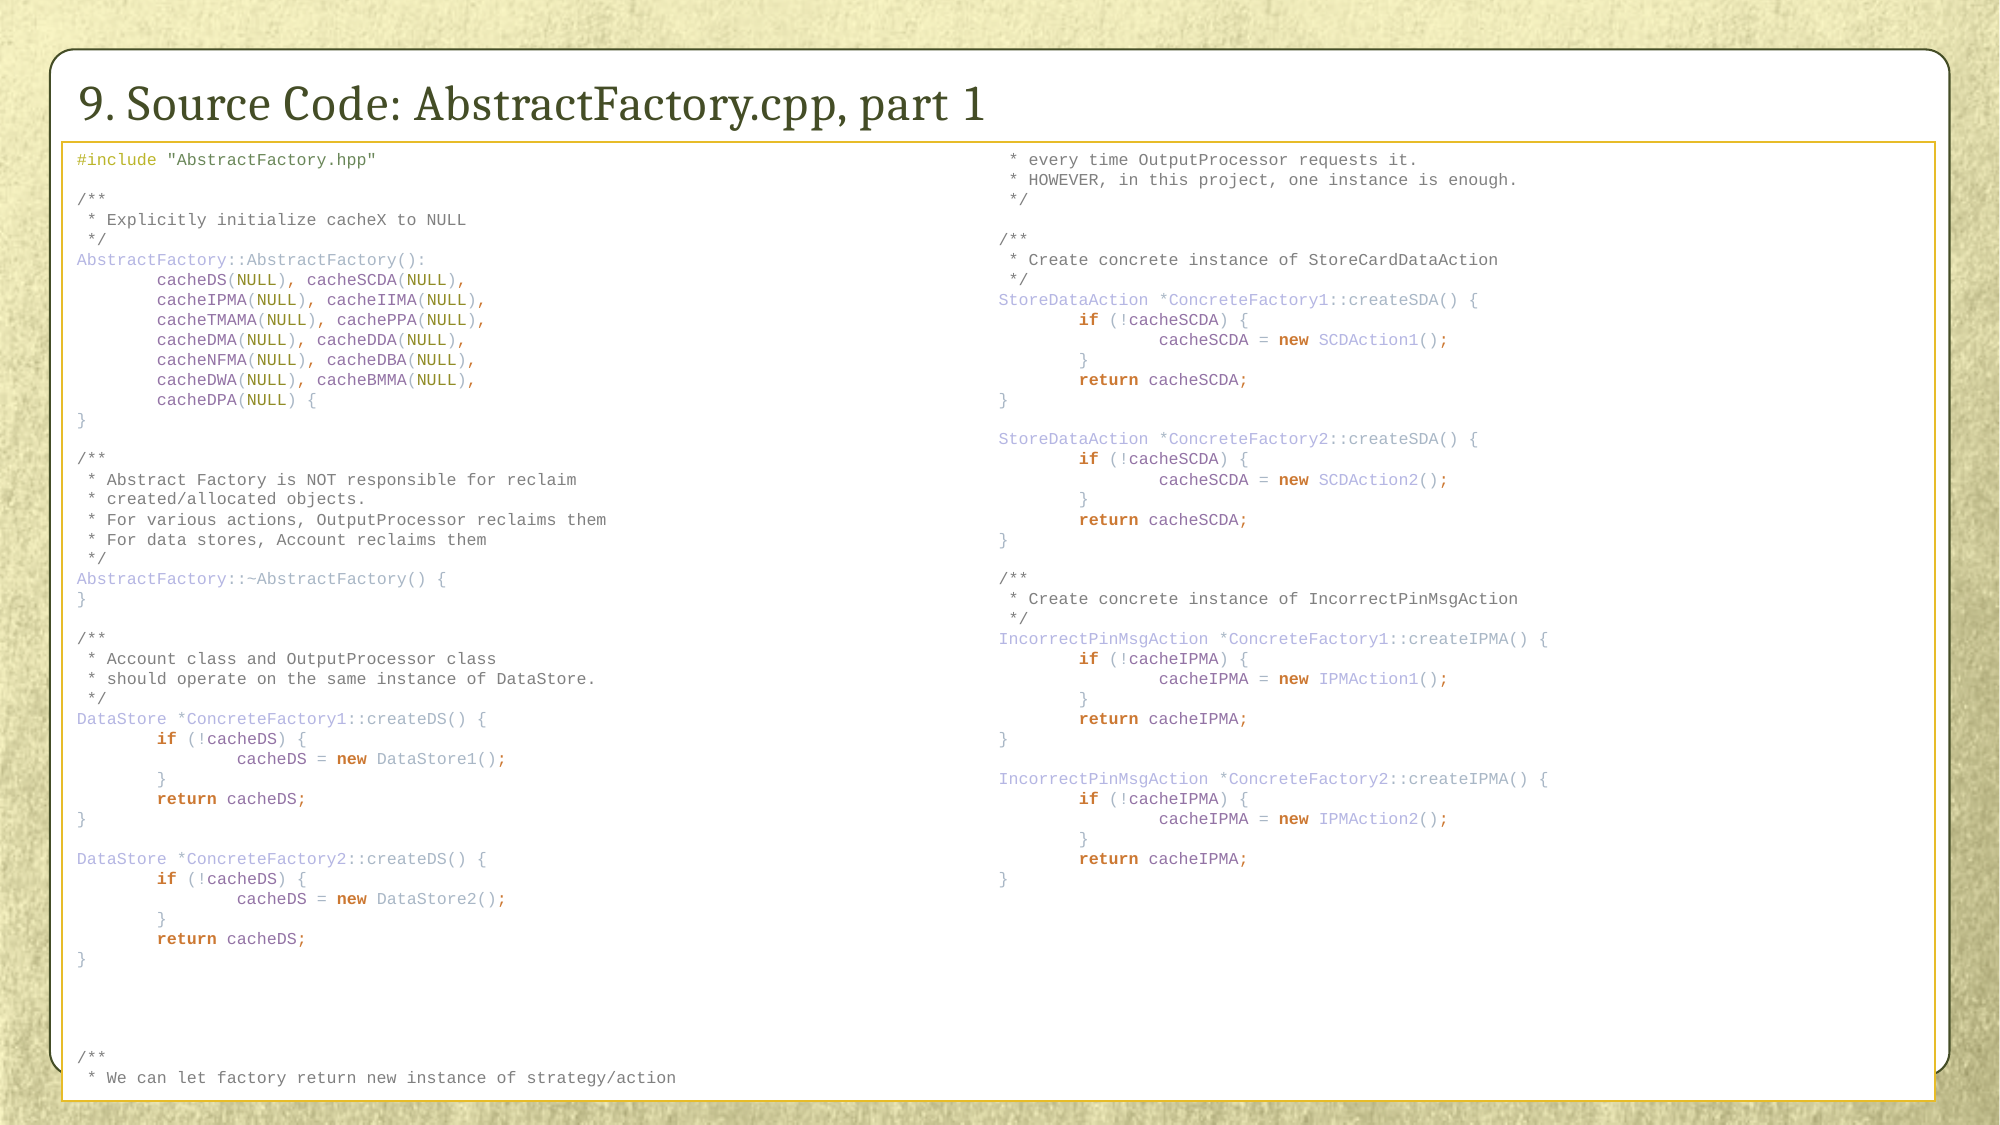

# 9. Source Code: AbstractFactory.cpp, part 1
#include "AbstractFactory.hpp"
/**
 * Explicitly initialize cacheX to NULL
 */
AbstractFactory::AbstractFactory():
        cacheDS(NULL), cacheSCDA(NULL),
        cacheIPMA(NULL), cacheIIMA(NULL),
        cacheTMAMA(NULL), cachePPA(NULL),
        cacheDMA(NULL), cacheDDA(NULL),
        cacheNFMA(NULL), cacheDBA(NULL),
        cacheDWA(NULL), cacheBMMA(NULL),
        cacheDPA(NULL) {
}
/**
 * Abstract Factory is NOT responsible for reclaim
 * created/allocated objects.
 * For various actions, OutputProcessor reclaims them
 * For data stores, Account reclaims them
 */
AbstractFactory::~AbstractFactory() {
}
/**
 * Account class and OutputProcessor class
 * should operate on the same instance of DataStore.
 */
DataStore *ConcreteFactory1::createDS() {
        if (!cacheDS) {
                cacheDS = new DataStore1();
        }
        return cacheDS;
}
DataStore *ConcreteFactory2::createDS() {
        if (!cacheDS) {
                cacheDS = new DataStore2();
        }
        return cacheDS;
}

/**
 * We can let factory return new instance of strategy/action
 * every time OutputProcessor requests it.
 * HOWEVER, in this project, one instance is enough.
 */
/**
 * Create concrete instance of StoreCardDataAction
 */
StoreDataAction *ConcreteFactory1::createSDA() {
        if (!cacheSCDA) {
                cacheSCDA = new SCDAction1();
        }
        return cacheSCDA;
}
StoreDataAction *ConcreteFactory2::createSDA() {
        if (!cacheSCDA) {
                cacheSCDA = new SCDAction2();
        }
        return cacheSCDA;
}
/**
 * Create concrete instance of IncorrectPinMsgAction
 */
IncorrectPinMsgAction *ConcreteFactory1::createIPMA() {
        if (!cacheIPMA) {
                cacheIPMA = new IPMAction1();
        }
        return cacheIPMA;
}
IncorrectPinMsgAction *ConcreteFactory2::createIPMA() {
        if (!cacheIPMA) {
                cacheIPMA = new IPMAction2();
        }
        return cacheIPMA;
}
CS586 by Dr Bogdan Korel @ IIT